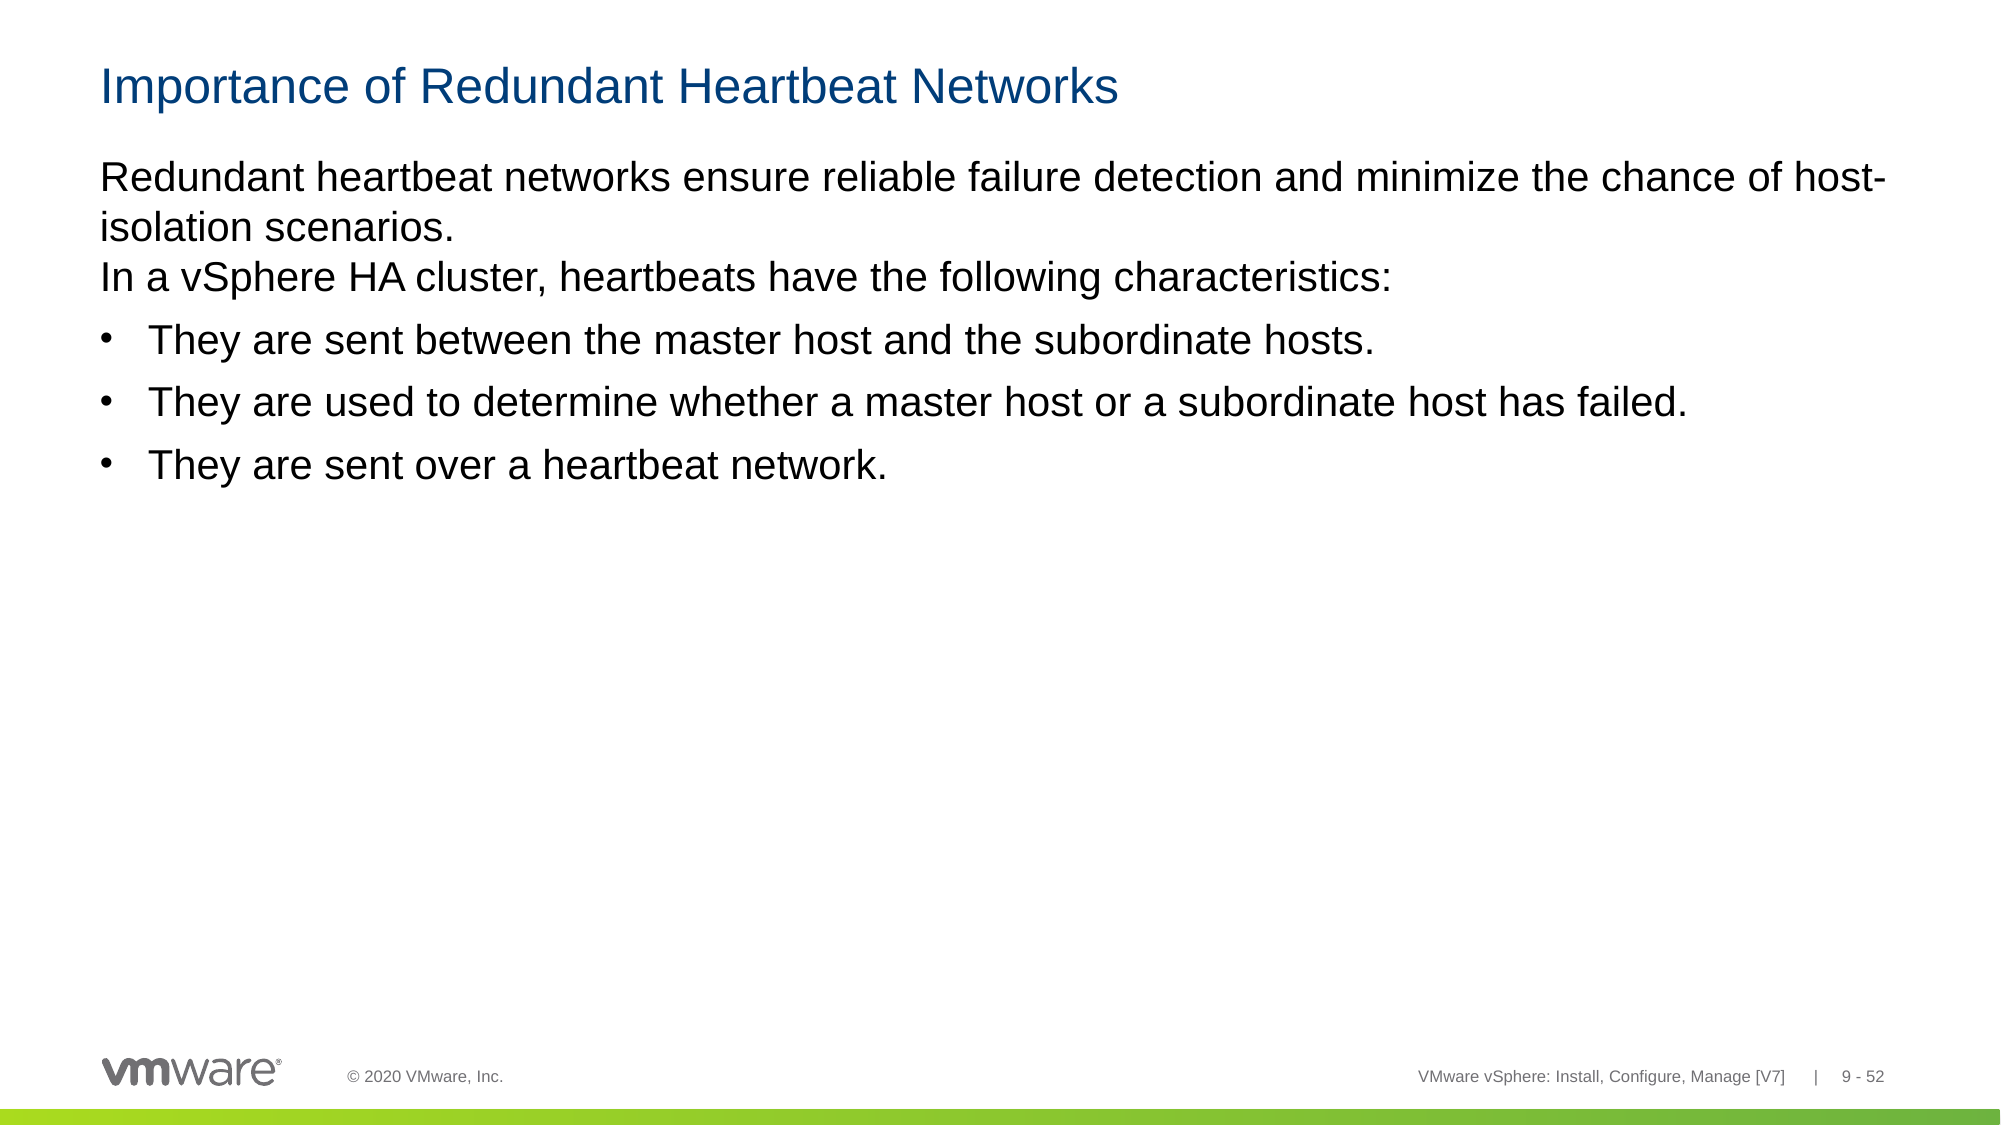

# Importance of Redundant Heartbeat Networks
Redundant heartbeat networks ensure reliable failure detection and minimize the chance of host-isolation scenarios.
In a vSphere HA cluster, heartbeats have the following characteristics:
They are sent between the master host and the subordinate hosts.
They are used to determine whether a master host or a subordinate host has failed.
They are sent over a heartbeat network.
VMware vSphere: Install, Configure, Manage [V7]      |     9 - 52